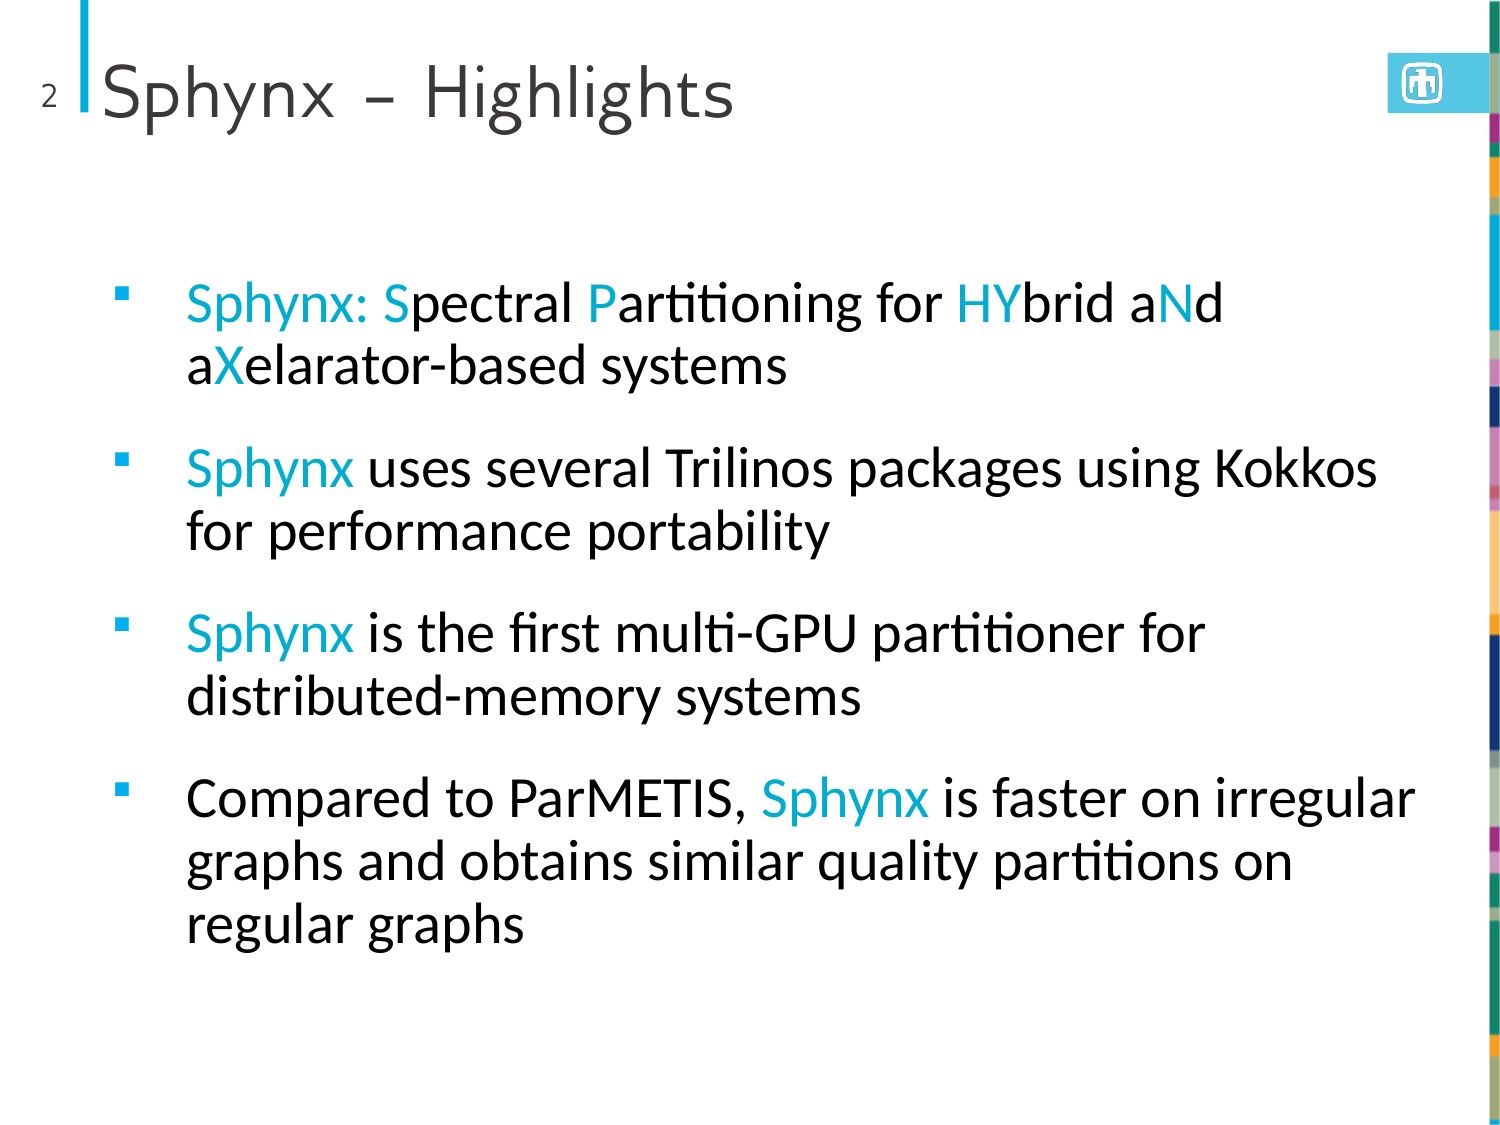

# Sphynx – Highlights
2
Sphynx: Spectral Partitioning for HYbrid aNd aXelarator-based systems
Sphynx uses several Trilinos packages using Kokkos for performance portability
Sphynx is the first multi-GPU partitioner for distributed-memory systems
Compared to ParMETIS, Sphynx is faster on irregular graphs and obtains similar quality partitions on regular graphs